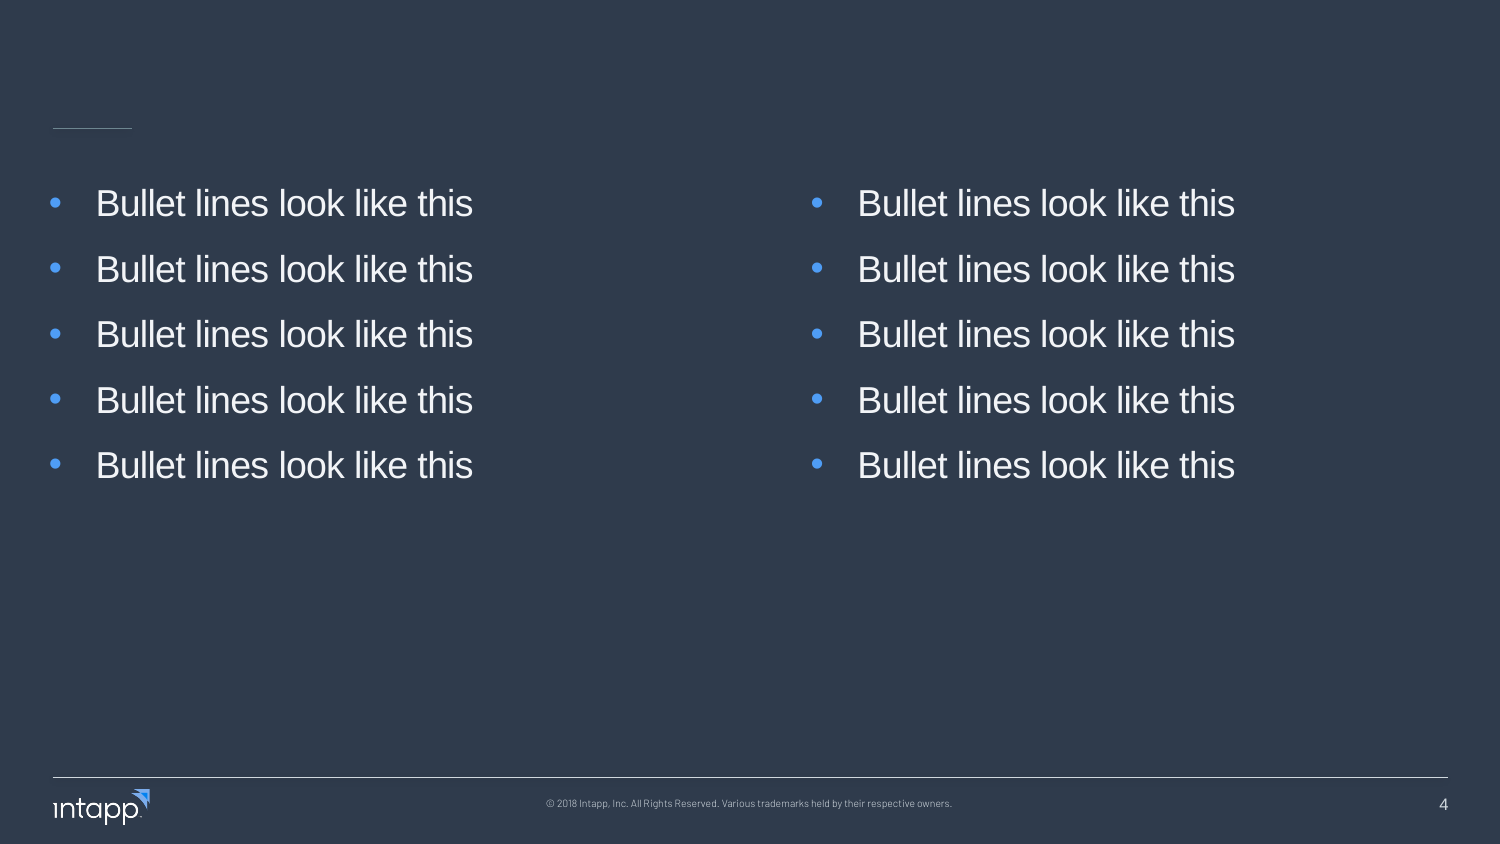

#
Bullet lines look like this
Bullet lines look like this
Bullet lines look like this
Bullet lines look like this
Bullet lines look like this

Bullet lines look like this
Bullet lines look like this
Bullet lines look like this
Bullet lines look like this
Bullet lines look like this

© 2018 Intapp, Inc. All Rights Reserved. Various trademarks held by their respective owners.